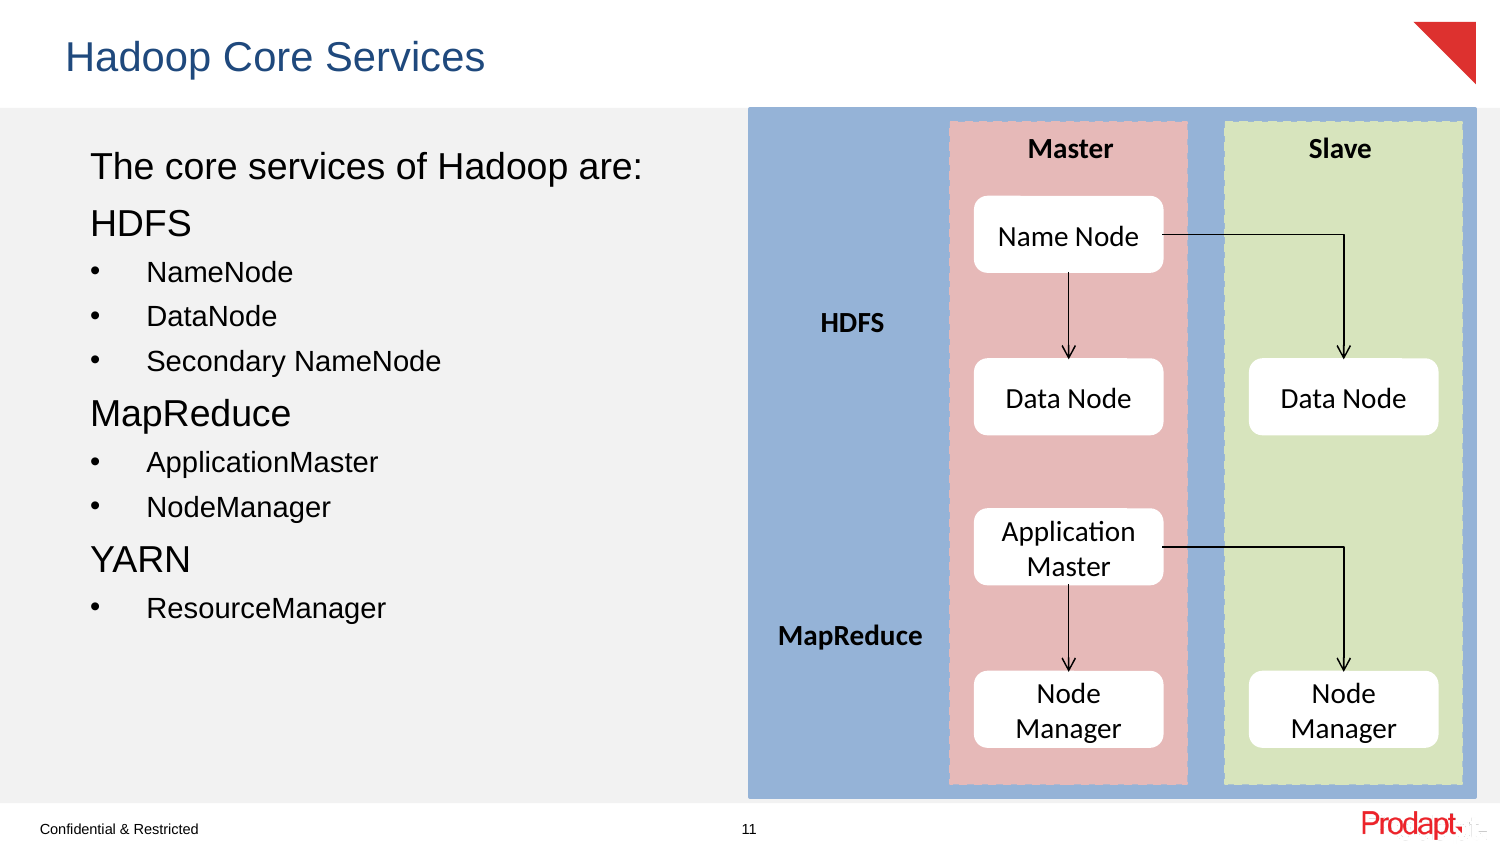

# Hadoop Core Services

Master

Slave
The core services of Hadoop are:
HDFS
NameNode
DataNode
Secondary NameNode
MapReduce
ApplicationMaster
NodeManager
YARN
ResourceManager
Name Node
HDFS
Data Node
Data Node
Application Master
MapReduce
Node Manager
Node Manager
11